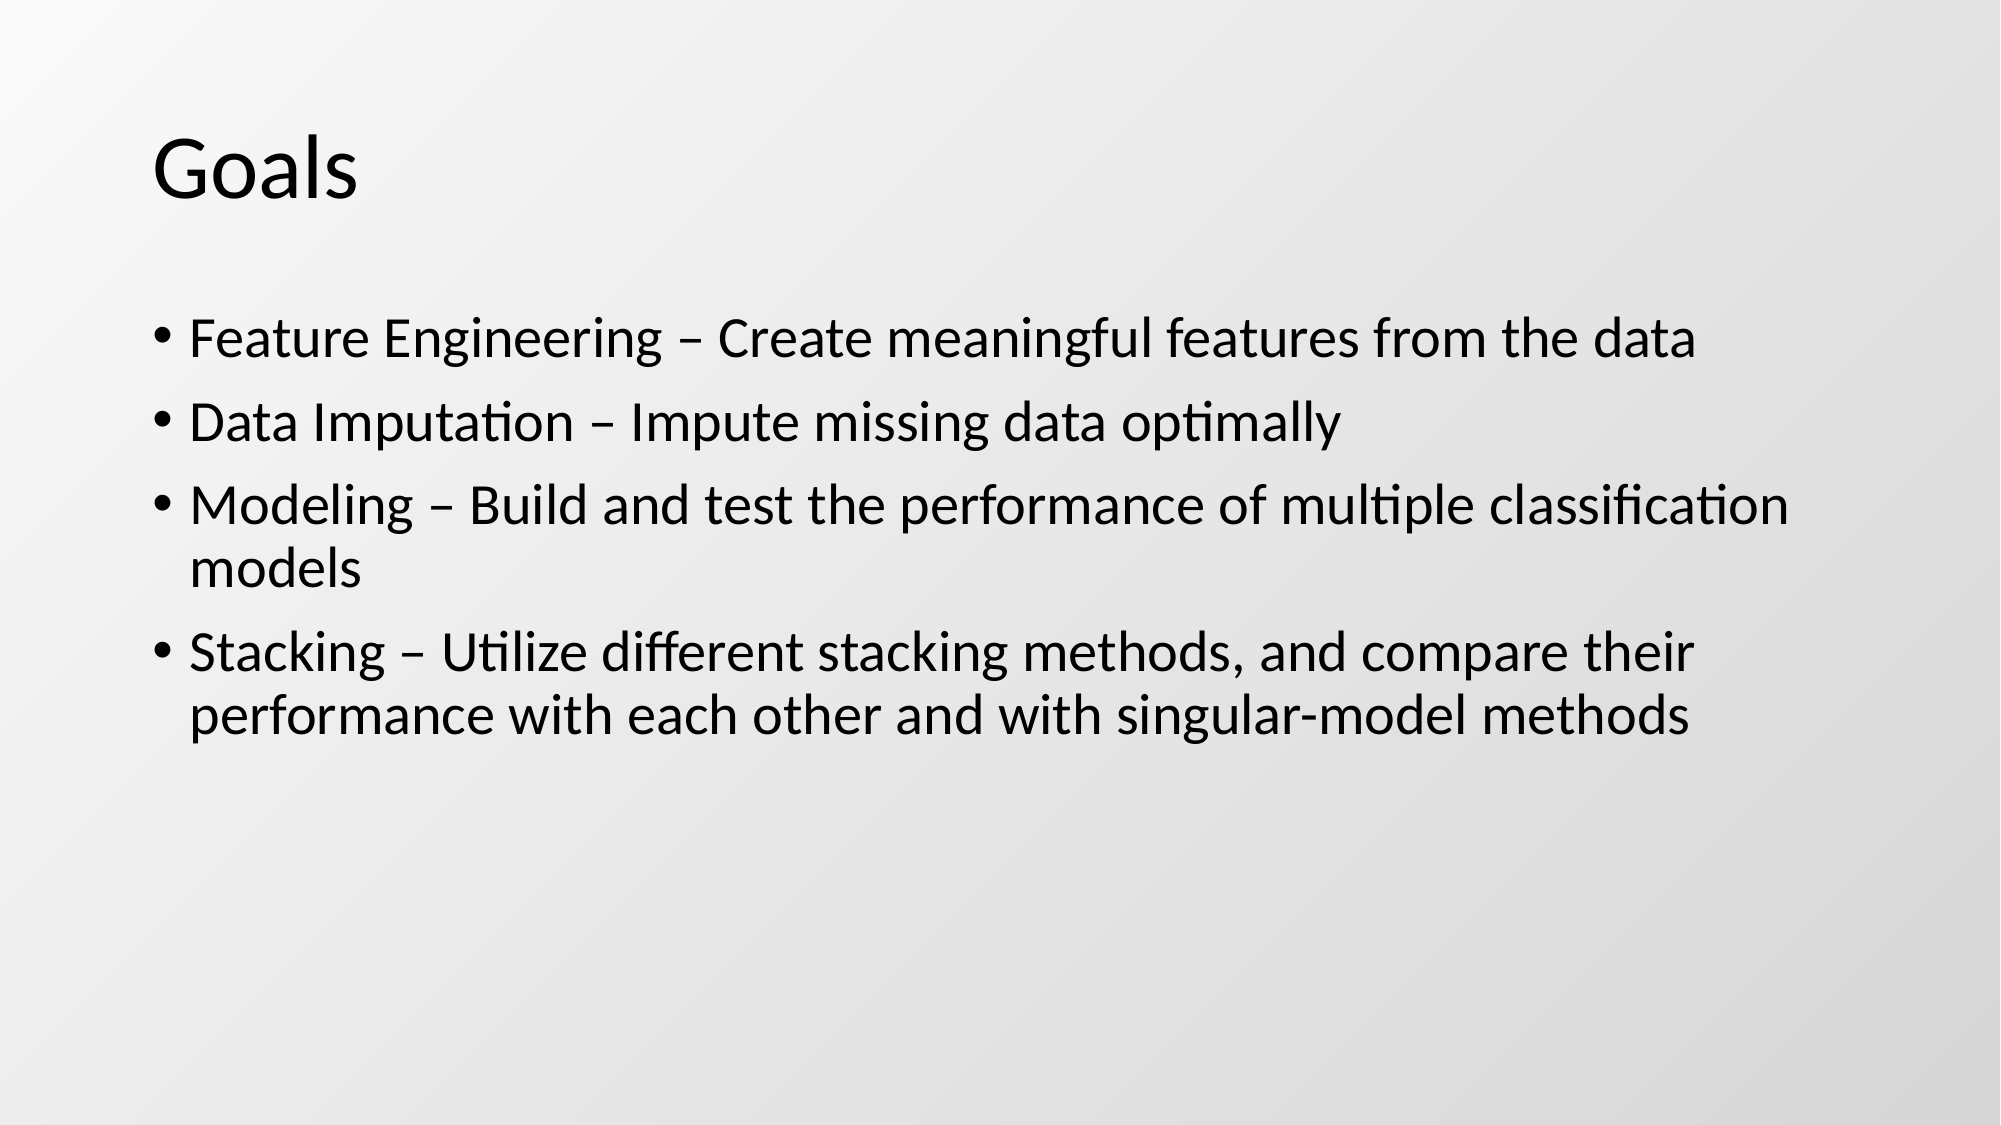

# Goals
Feature Engineering – Create meaningful features from the data
Data Imputation – Impute missing data optimally
Modeling – Build and test the performance of multiple classification models
Stacking – Utilize different stacking methods, and compare their performance with each other and with singular-model methods